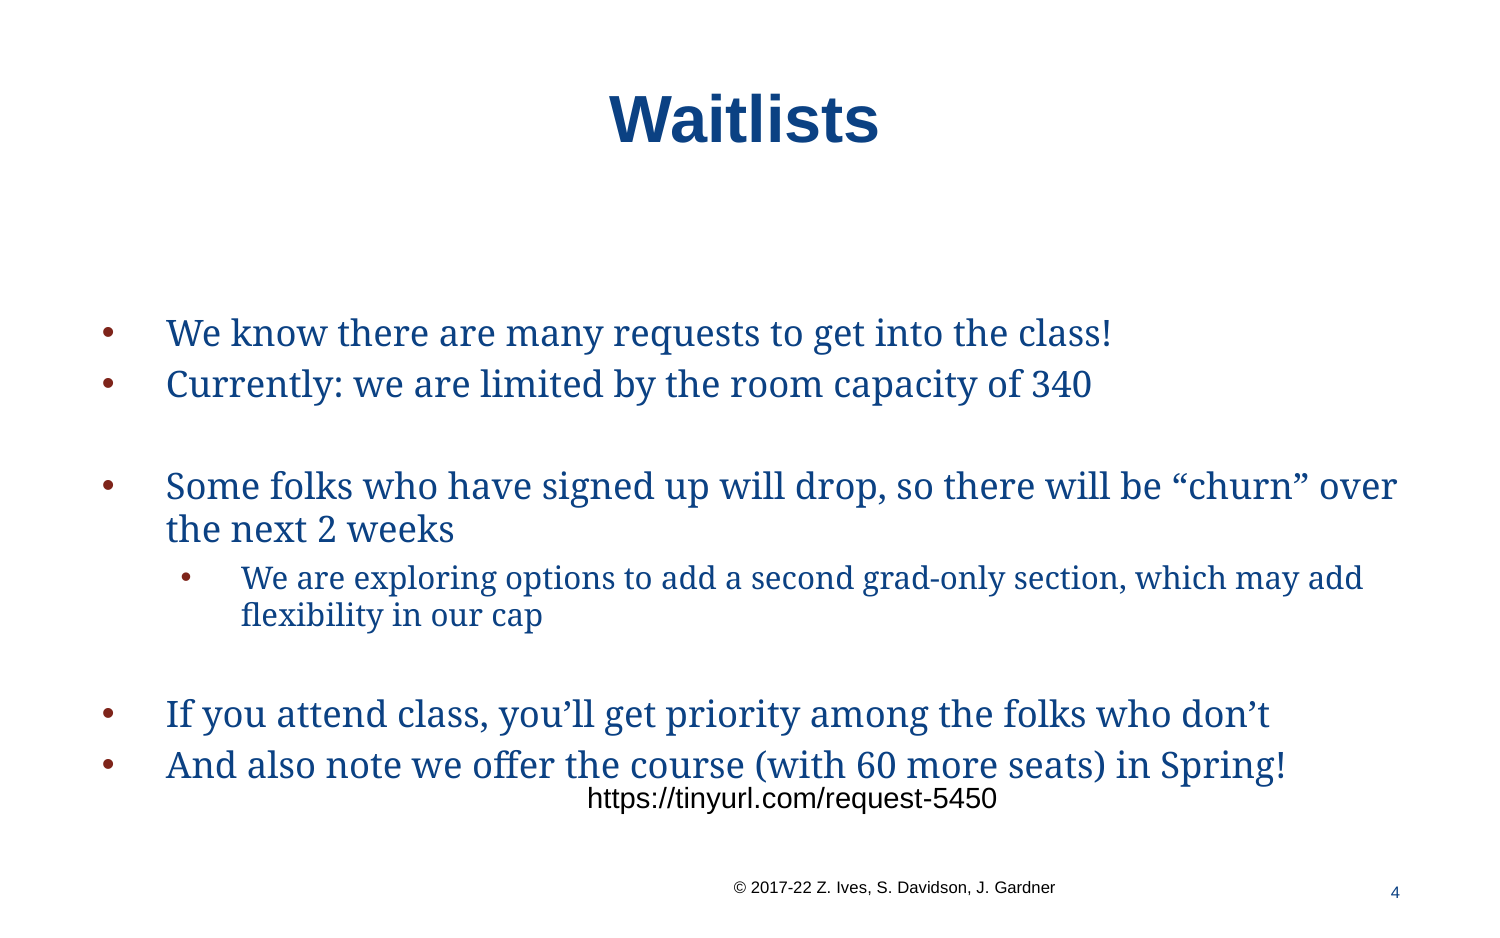

# Waitlists
We know there are many requests to get into the class!
Currently: we are limited by the room capacity of 340

Some folks who have signed up will drop, so there will be “churn” over the next 2 weeks
We are exploring options to add a second grad-only section, which may add flexibility in our cap

If you attend class, you’ll get priority among the folks who don’t
And also note we offer the course (with 60 more seats) in Spring!
https://tinyurl.com/request-5450
4